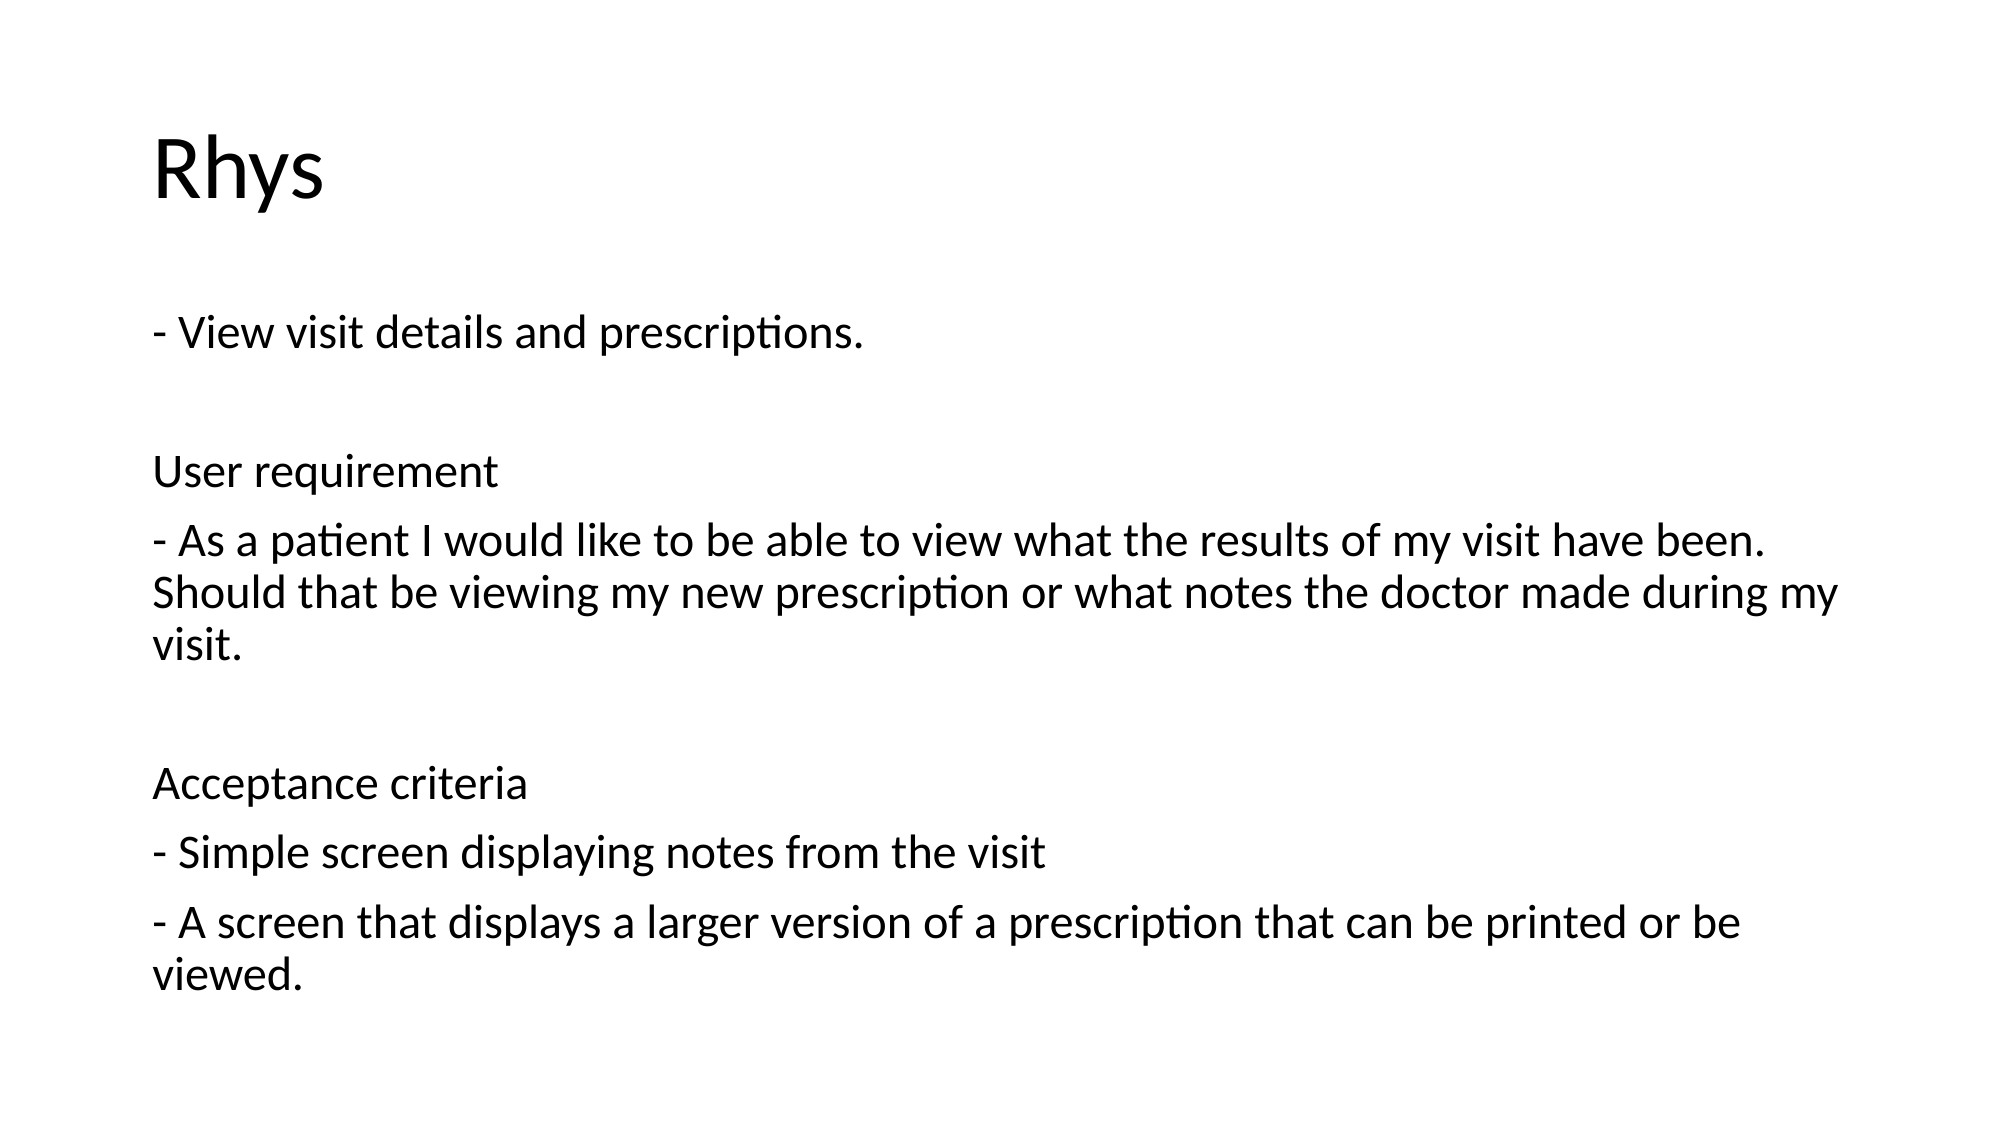

# Rhys
- View visit details and prescriptions.

User requirement
- As a patient I would like to be able to view what the results of my visit have been. Should that be viewing my new prescription or what notes the doctor made during my visit.

Acceptance criteria
- Simple screen displaying notes from the visit
- A screen that displays a larger version of a prescription that can be printed or be viewed.